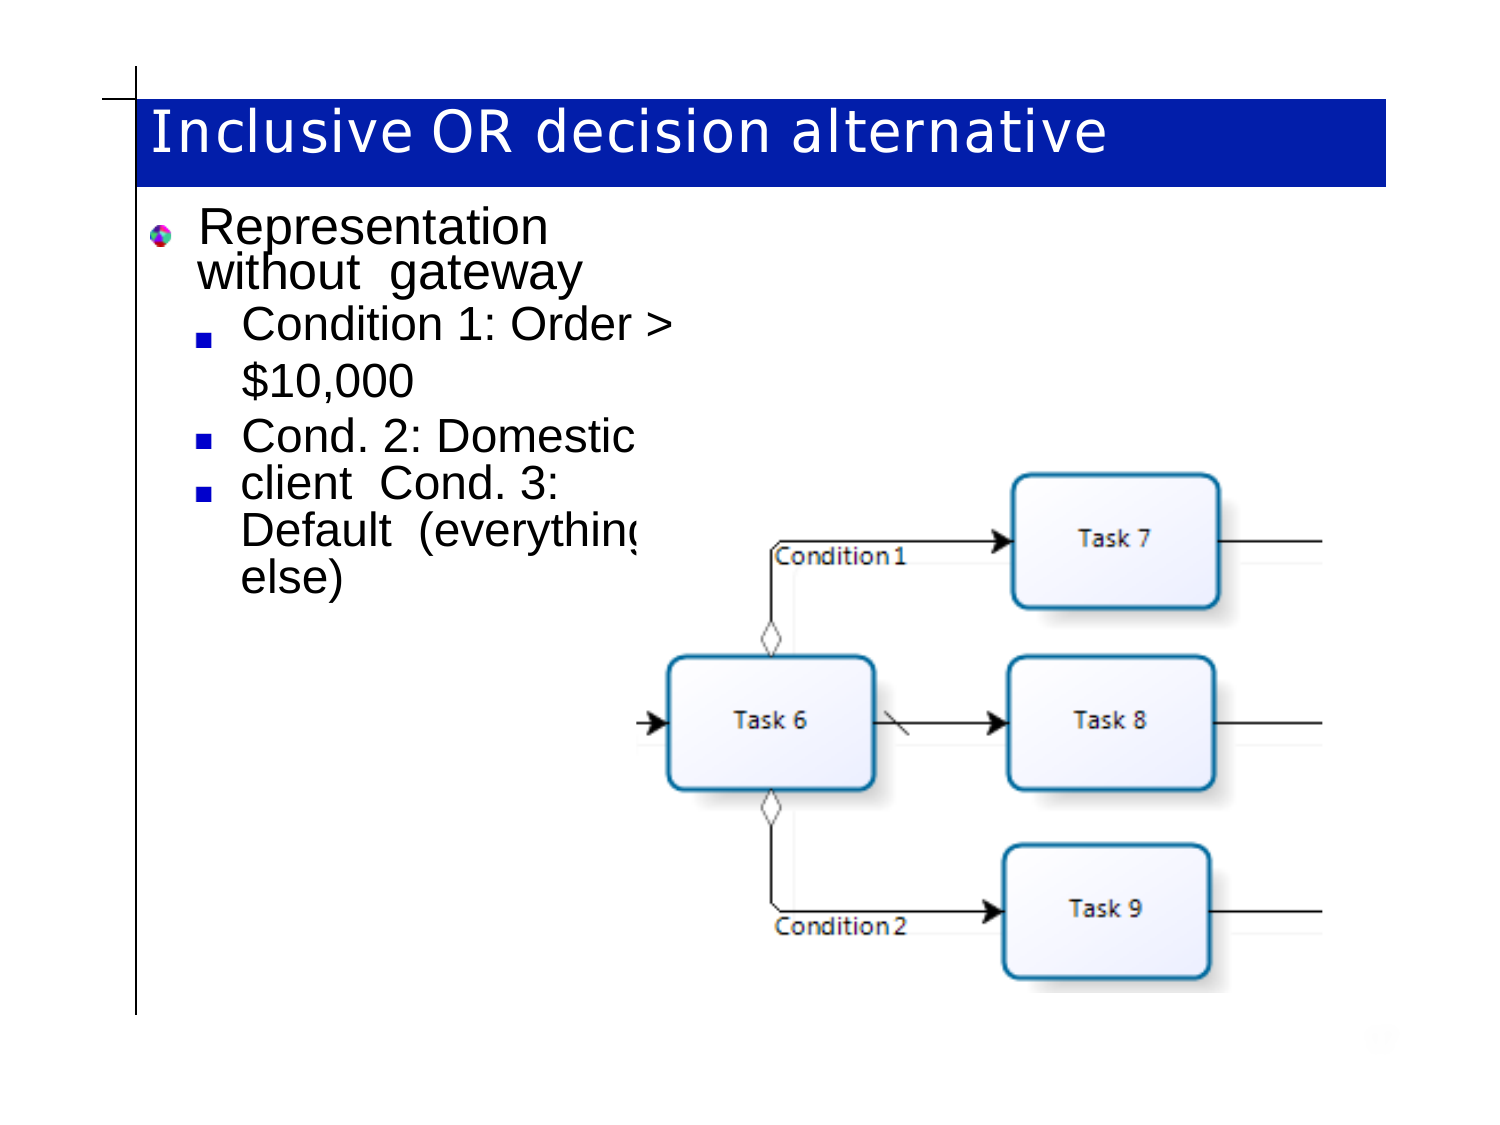

|  |  |
| --- | --- |
|  | Inclusive OR decision alternative |
|  | Representation without gateway Condition 1: Order > $10,000 Cond. 2: Domestic client Cond. 3: Default (everything else) |